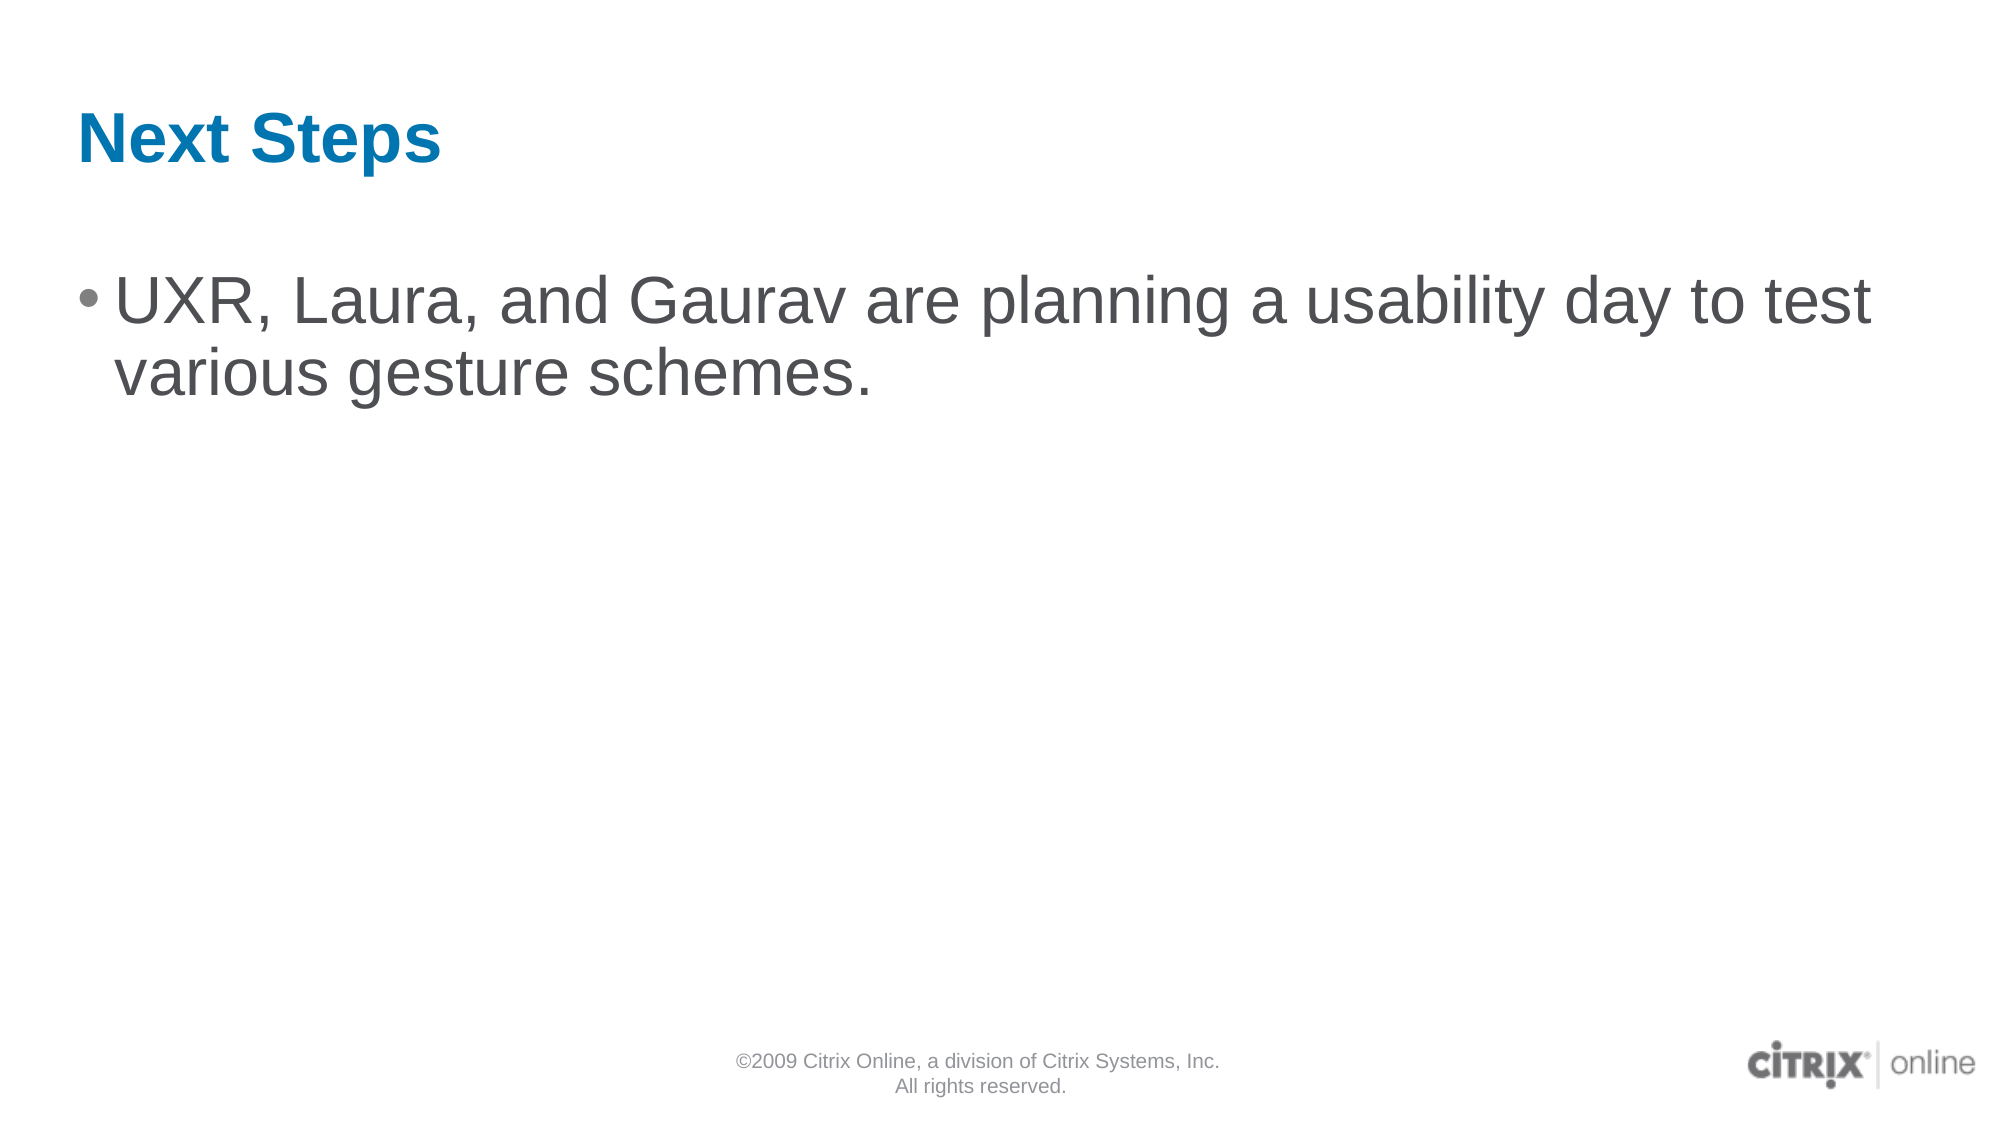

# Next Steps
UXR, Laura, and Gaurav are planning a usability day to test various gesture schemes.
©2009 Citrix Online, a division of Citrix Systems, Inc.
All rights reserved.